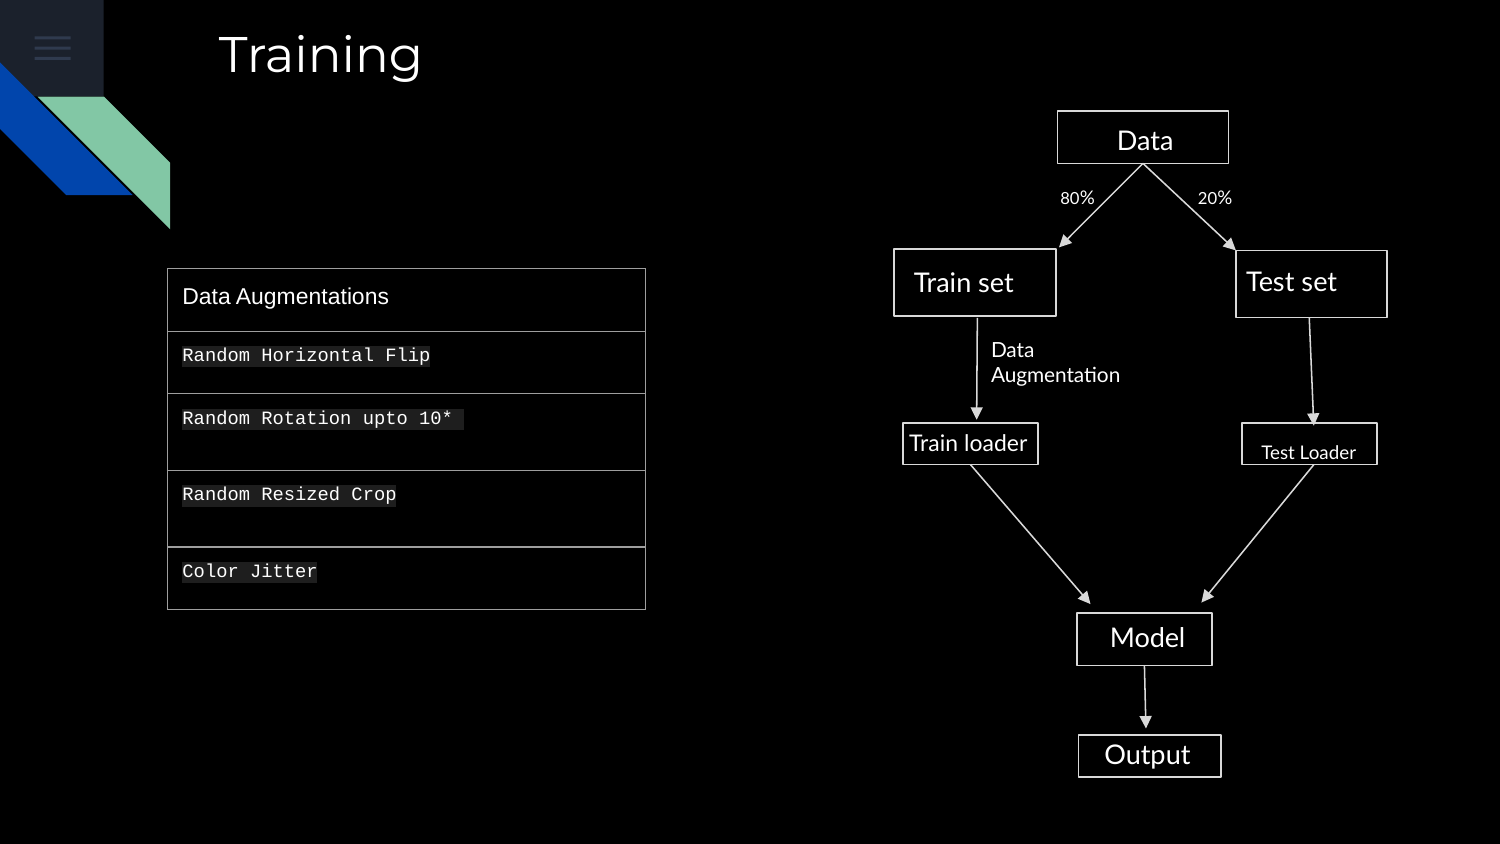

# Training
Data

80%
20%

Test set
Train set

| Data Augmentations |
| --- |
| Random Horizontal Flip |
| Random Rotation upto 10\* |
| Random Resized Crop |
| Color Jitter |
Data Augmentation
Train loader

Test Loader
Model

Output